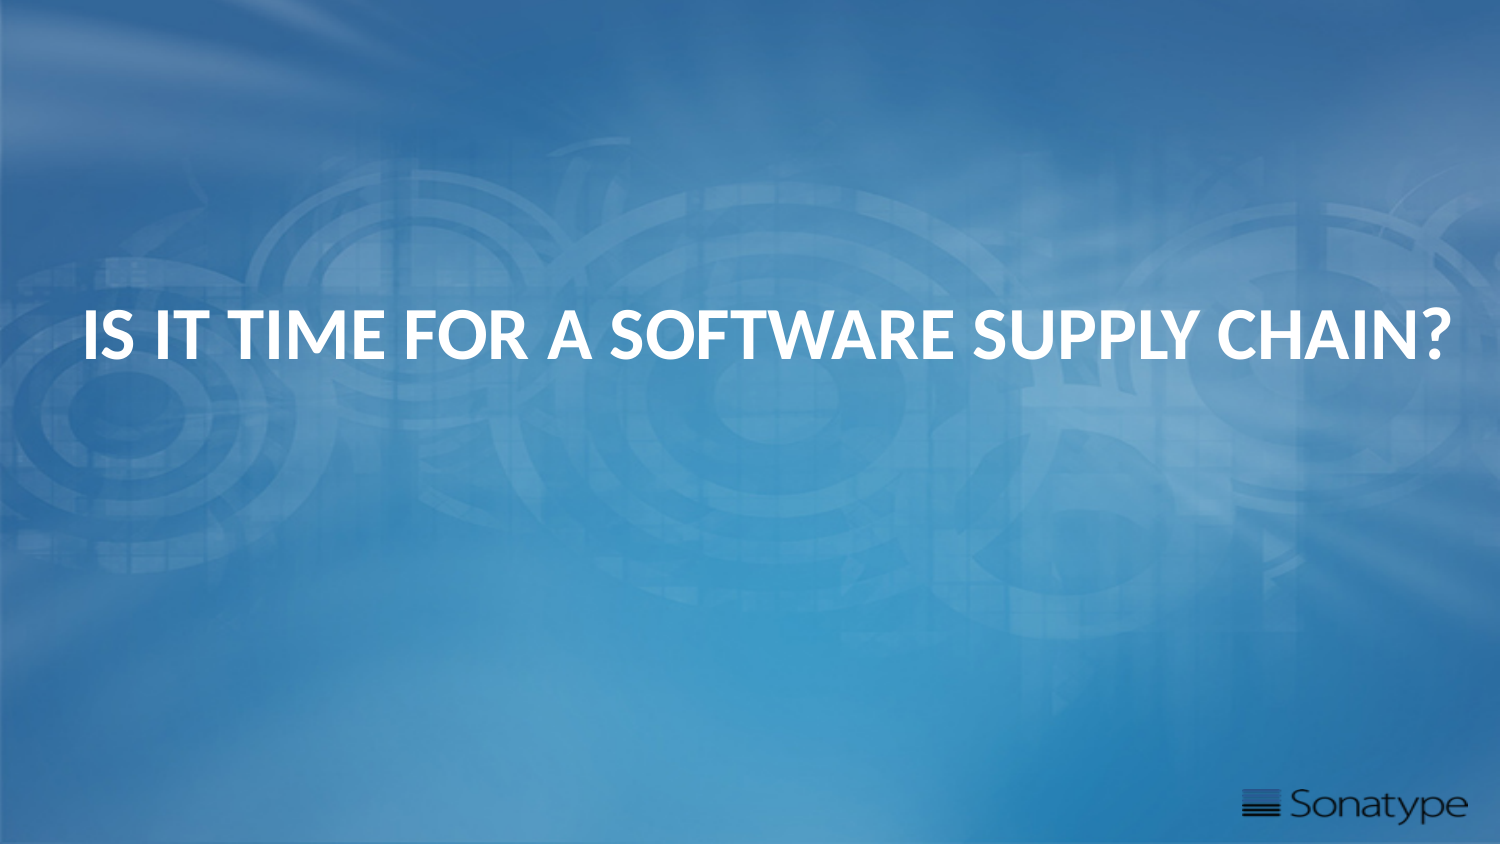

Is it time for a software supply chain?
#